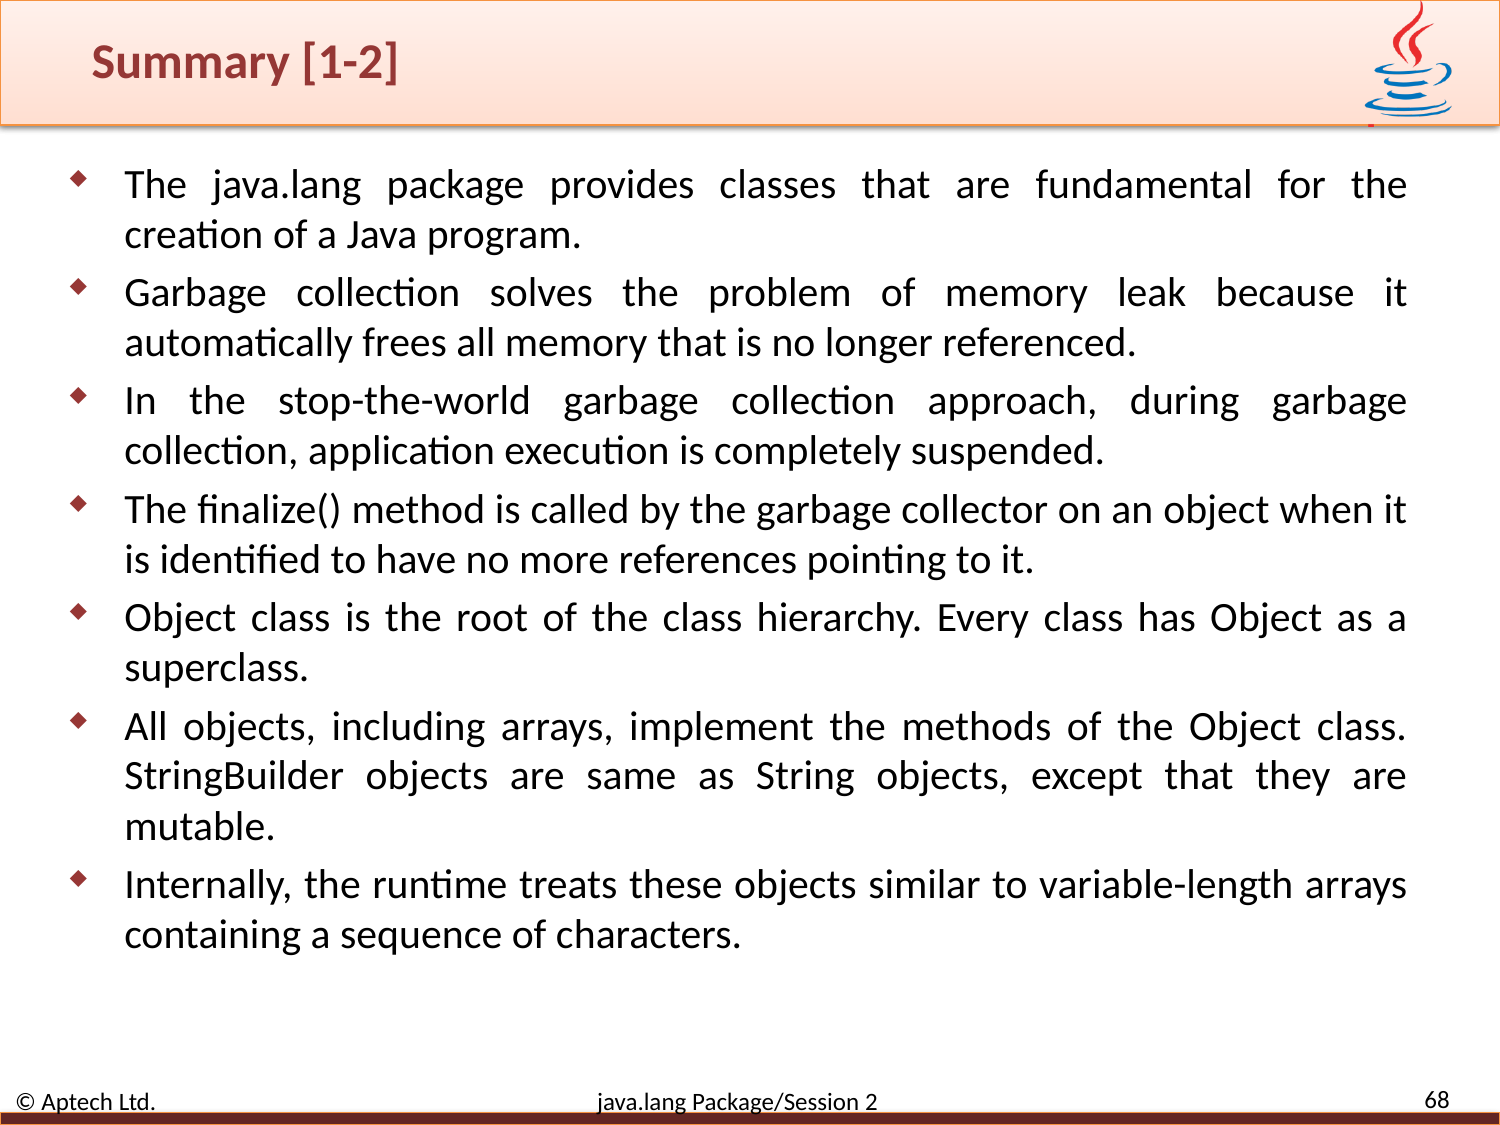

# Summary [1-2]
The java.lang package provides classes that are fundamental for the creation of a Java program.
Garbage collection solves the problem of memory leak because it automatically frees all memory that is no longer referenced.
In the stop-the-world garbage collection approach, during garbage collection, application execution is completely suspended.
The finalize() method is called by the garbage collector on an object when it is identified to have no more references pointing to it.
Object class is the root of the class hierarchy. Every class has Object as a superclass.
All objects, including arrays, implement the methods of the Object class. StringBuilder objects are same as String objects, except that they are mutable.
Internally, the runtime treats these objects similar to variable-length arrays containing a sequence of characters.
68
© Aptech Ltd.                                                                             java.lang Package/Session 2